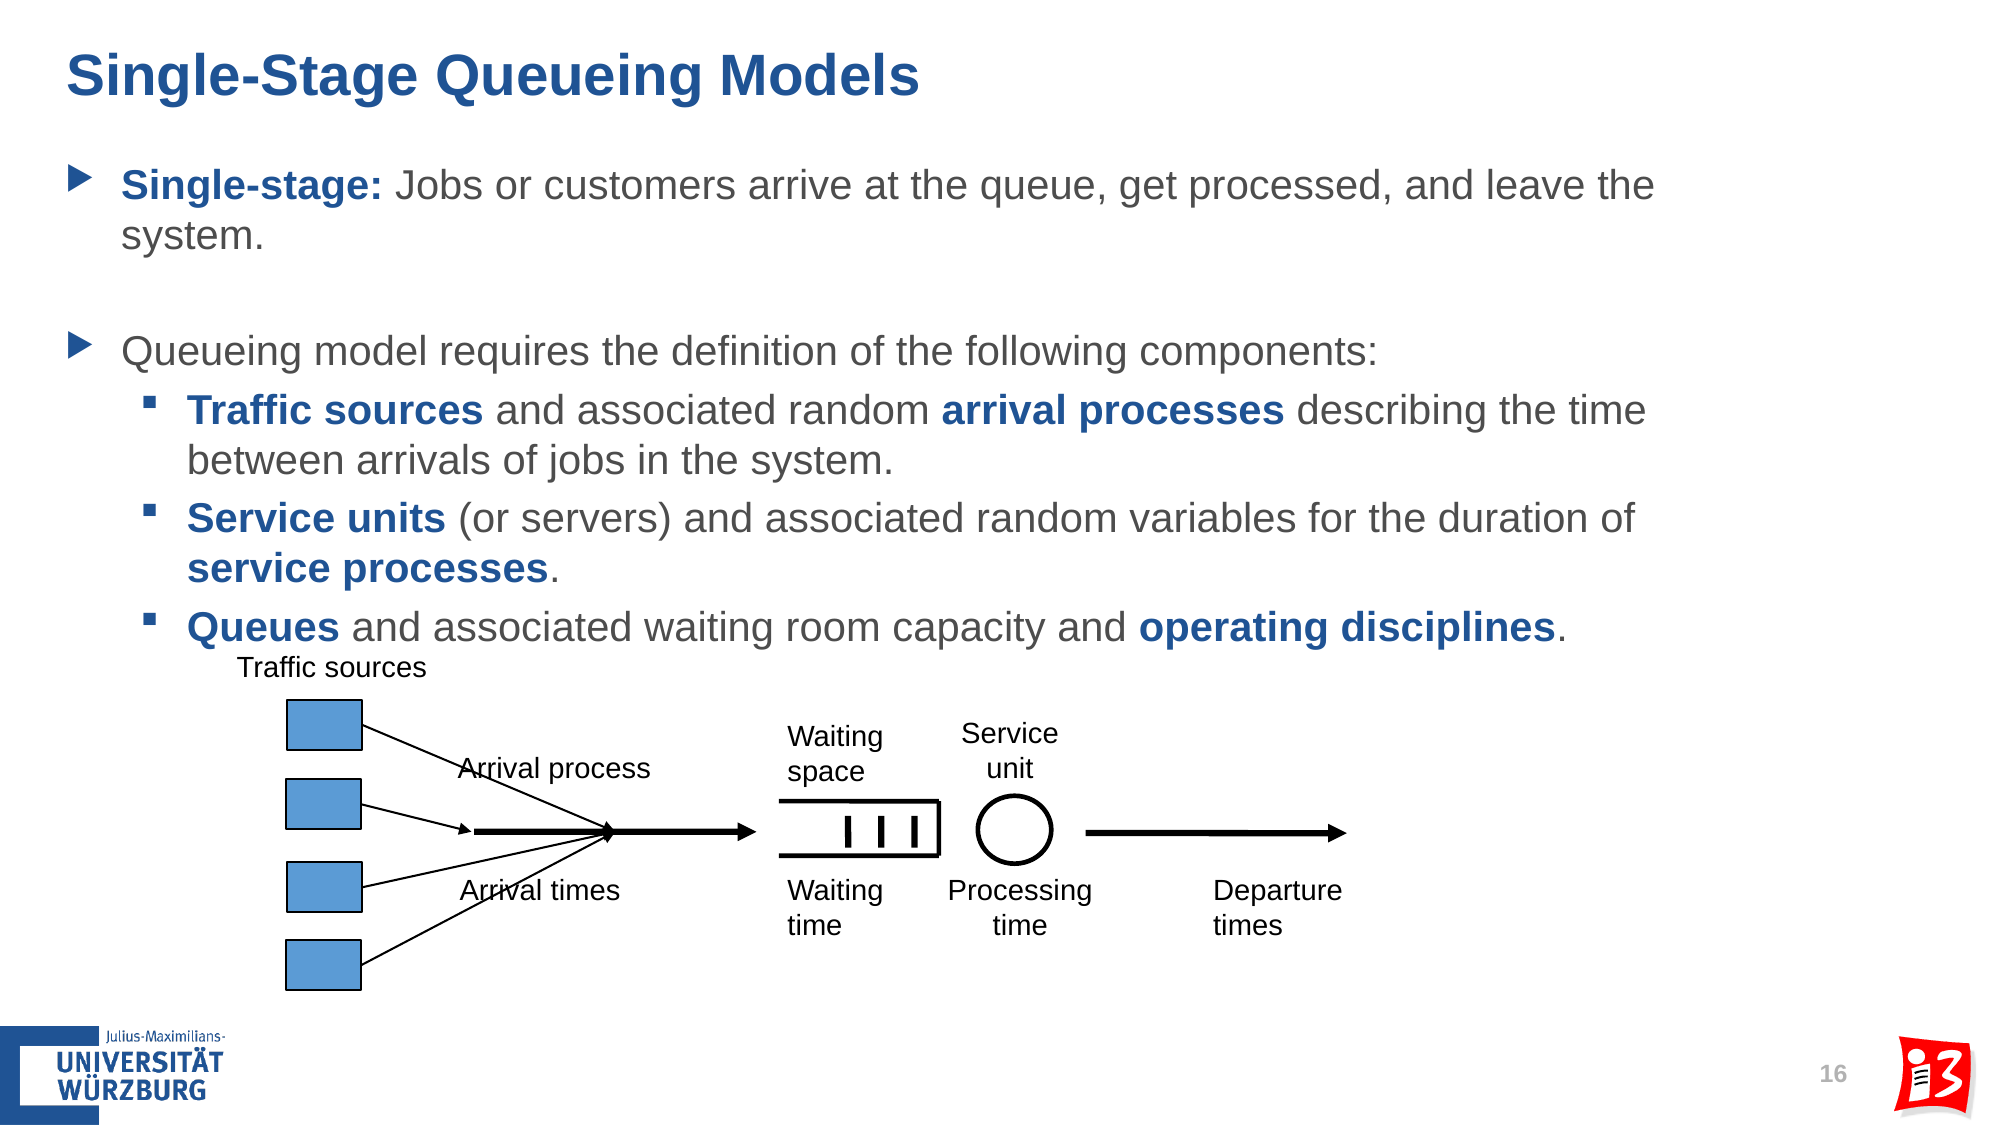

# Single-Stage Queueing Models
Single-stage: Jobs or customers arrive at the queue, get processed, and leave the system.

Queueing model requires the definition of the following components:
Traffic sources and associated random arrival processes describing the time between arrivals of jobs in the system.
Service units (or servers) and associated random variables for the duration of service processes.
Queues and associated waiting room capacity and operating disciplines.
Traffic sources

Service
unit
Waiting
space
Arrival process

Arrival times
Waiting
time
Processing
time
Departure
times

16